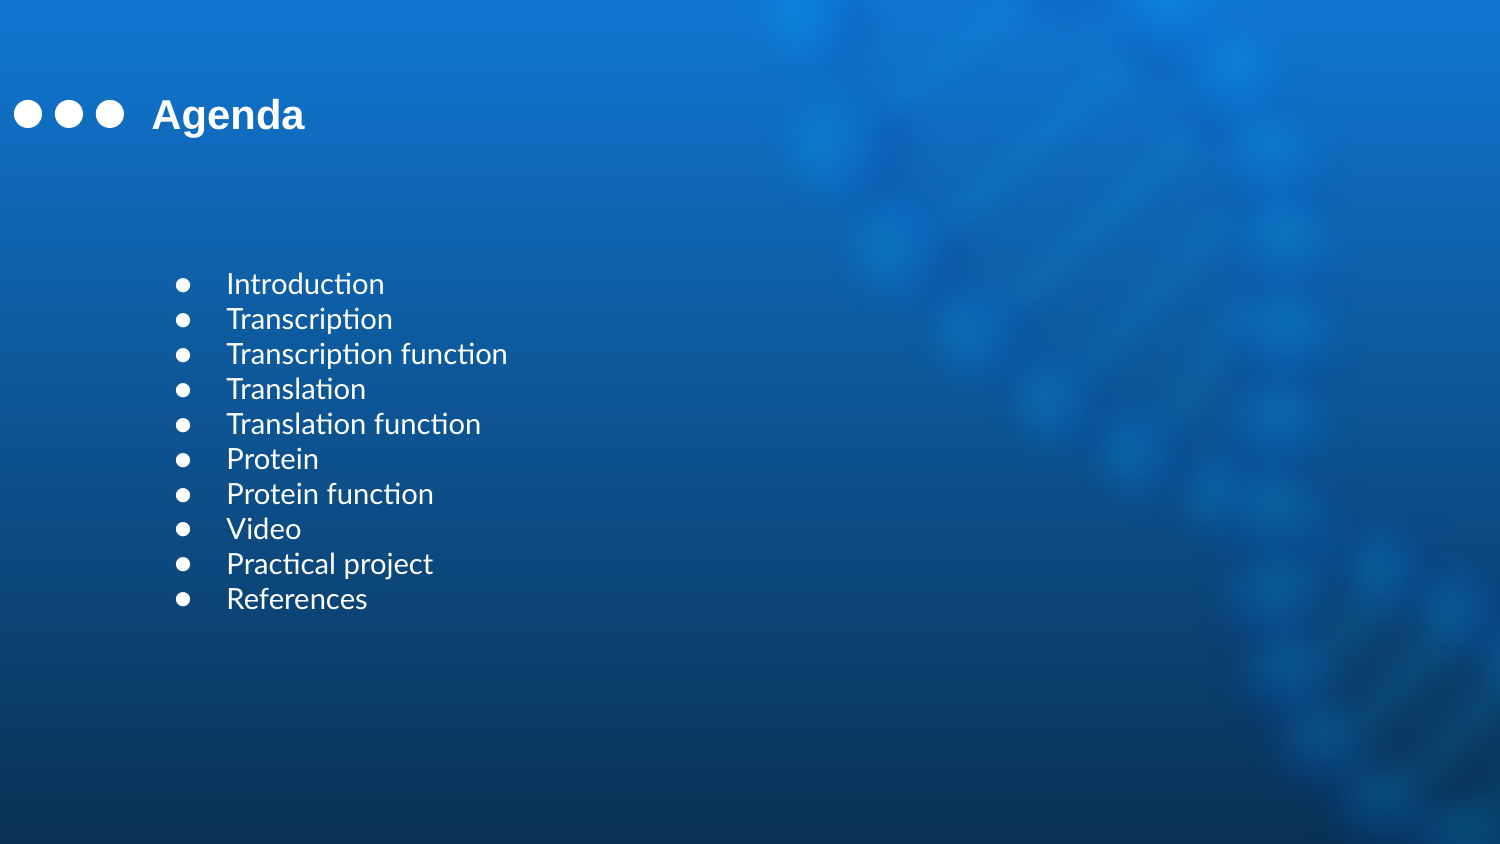

# Agenda
Introduction
Transcription
Transcription function
Translation
Translation function
Protein
Protein function
Video
Practical project
References